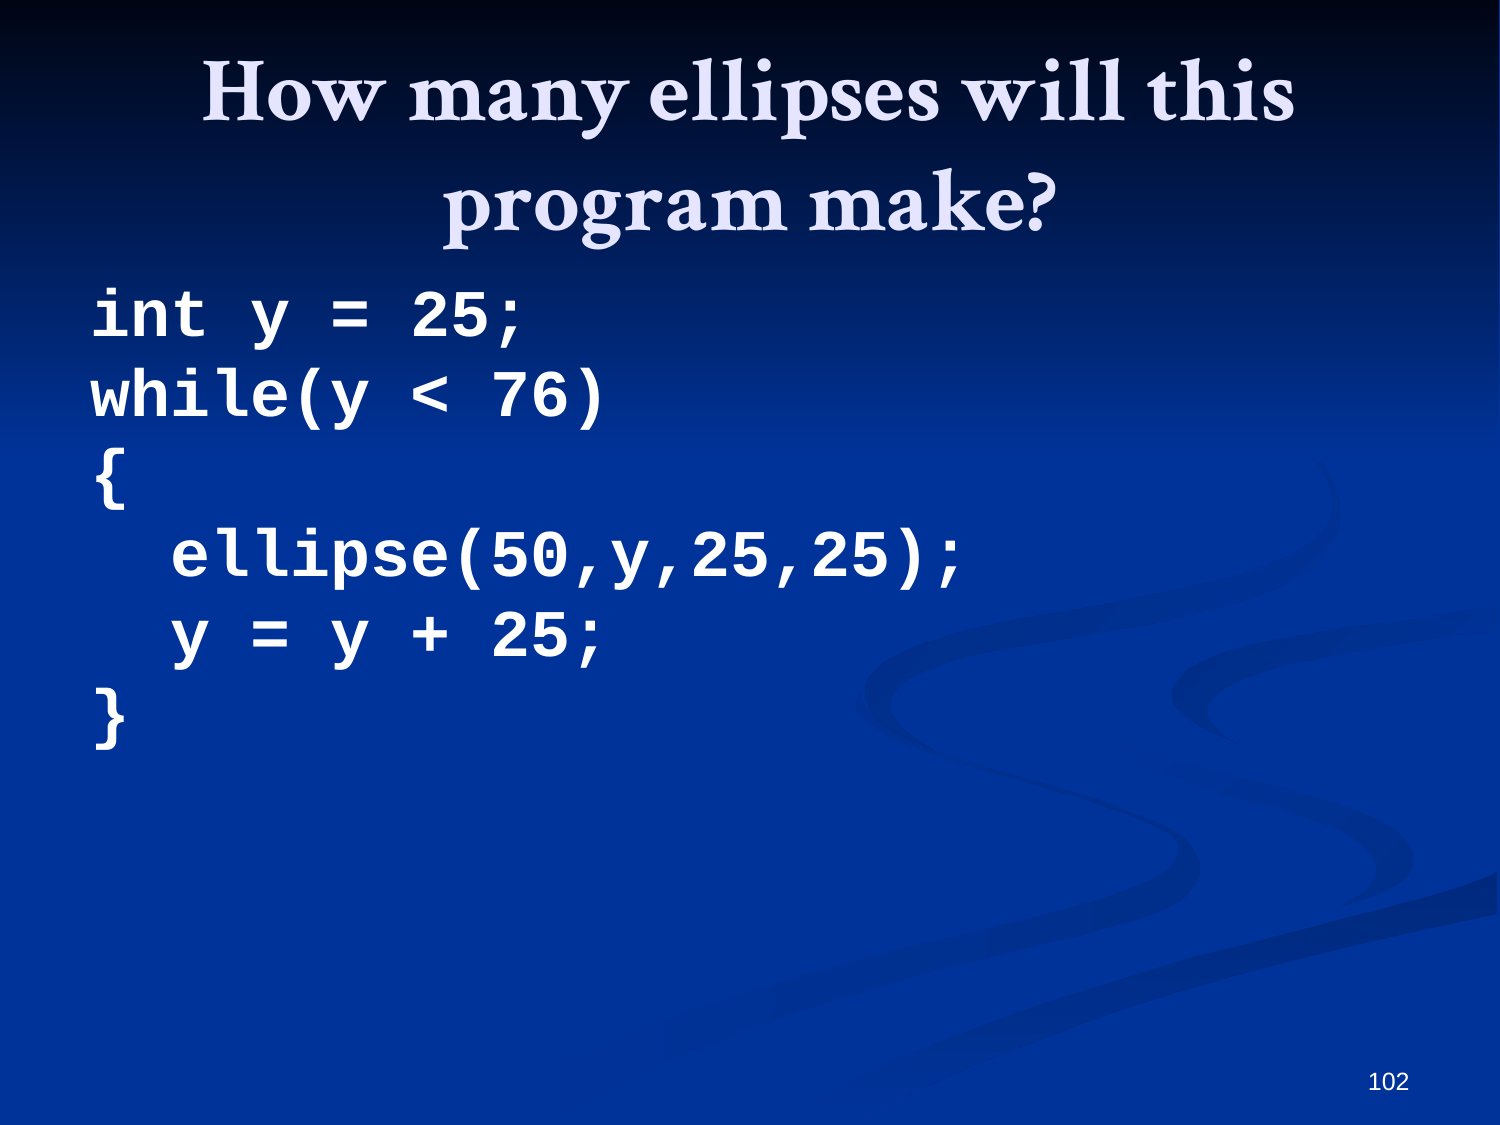

# How many ellipses will this program make?
int y = 25;
while(y < 76)
{
  ellipse(50,y,25,25);
  y = y + 25;
}
102